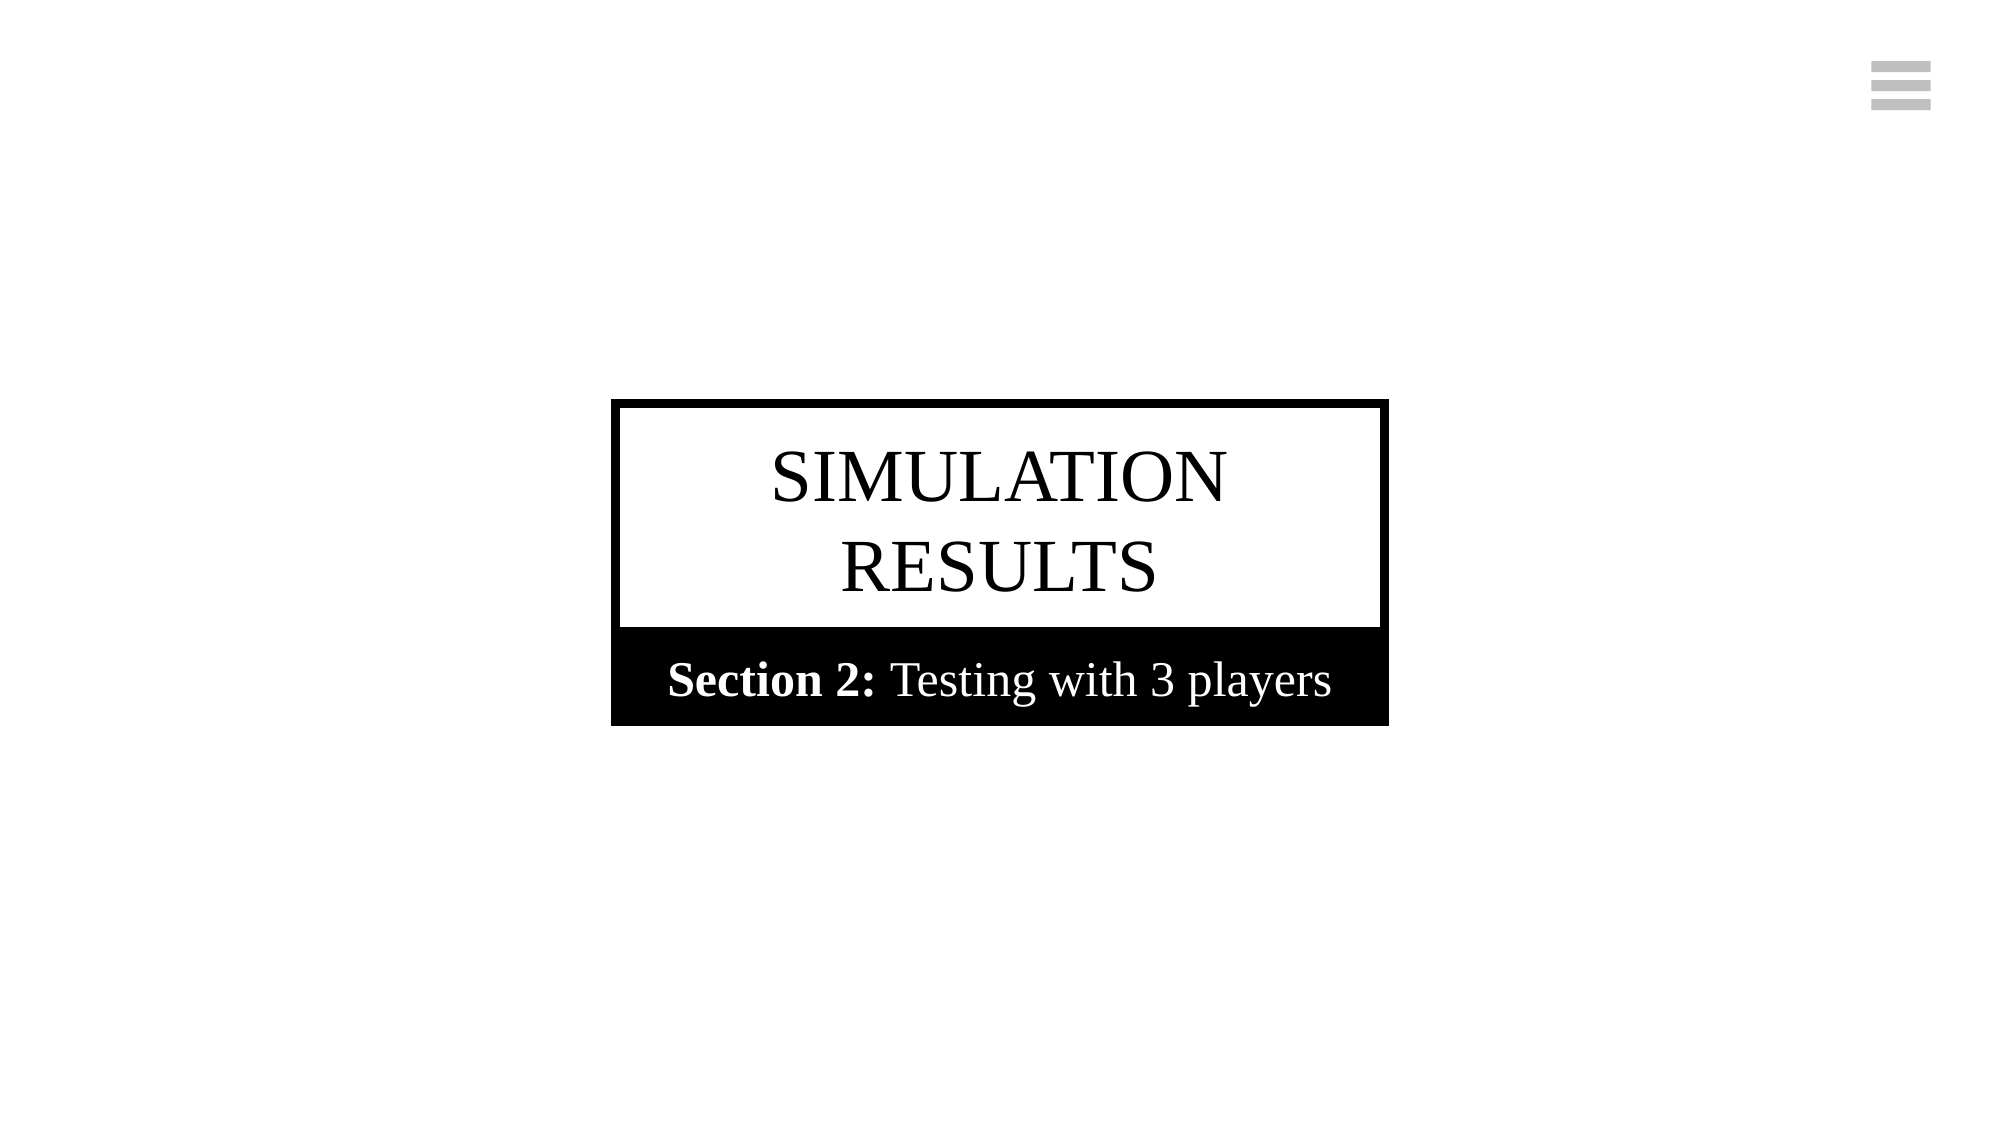

SIMULATION
RESULTS
Section 2: Testing with 3 players